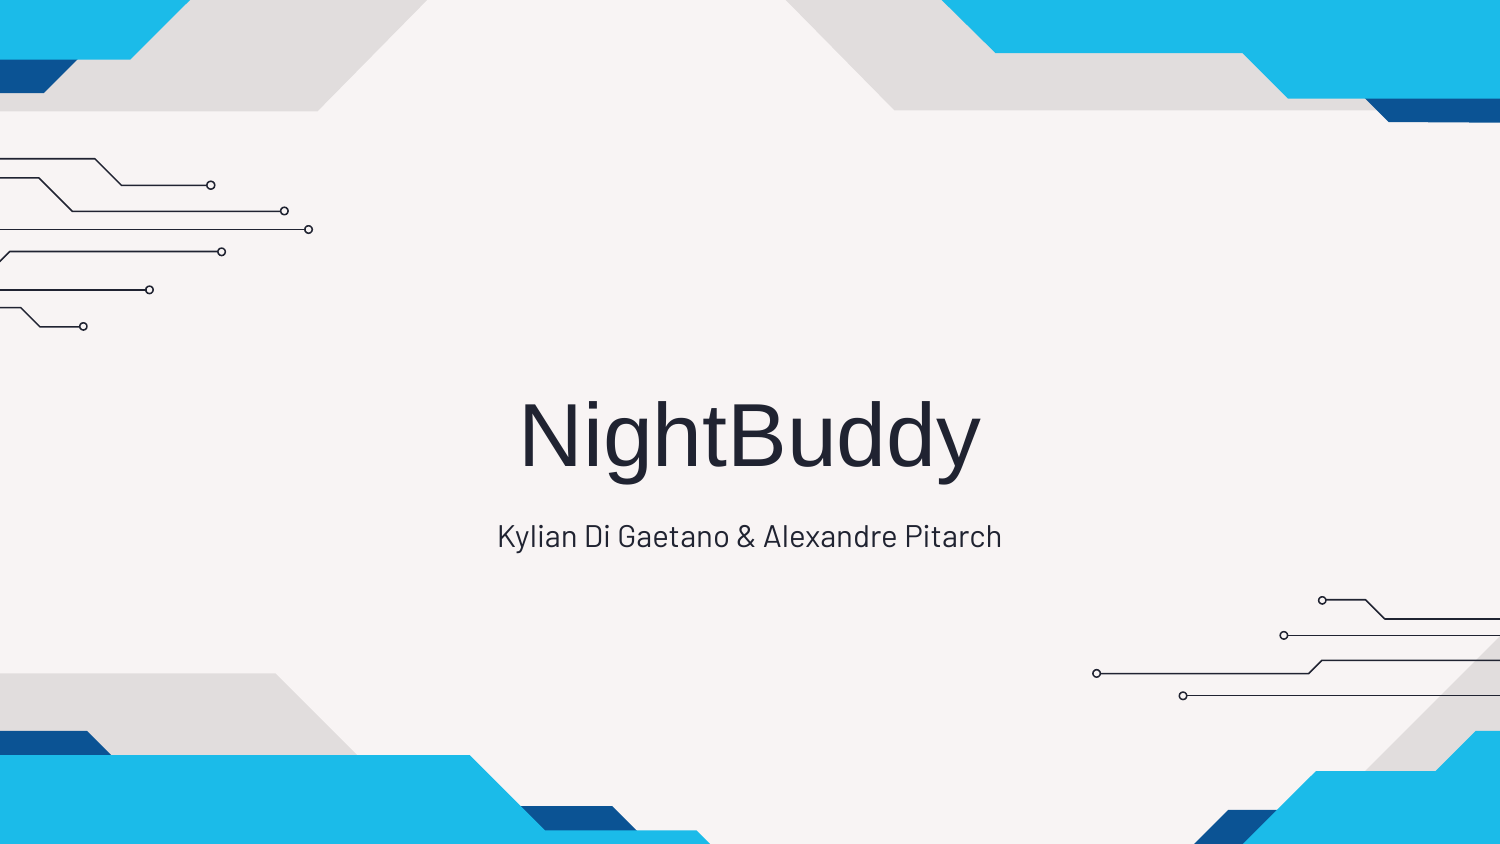

# NightBuddy
Kylian Di Gaetano & Alexandre Pitarch